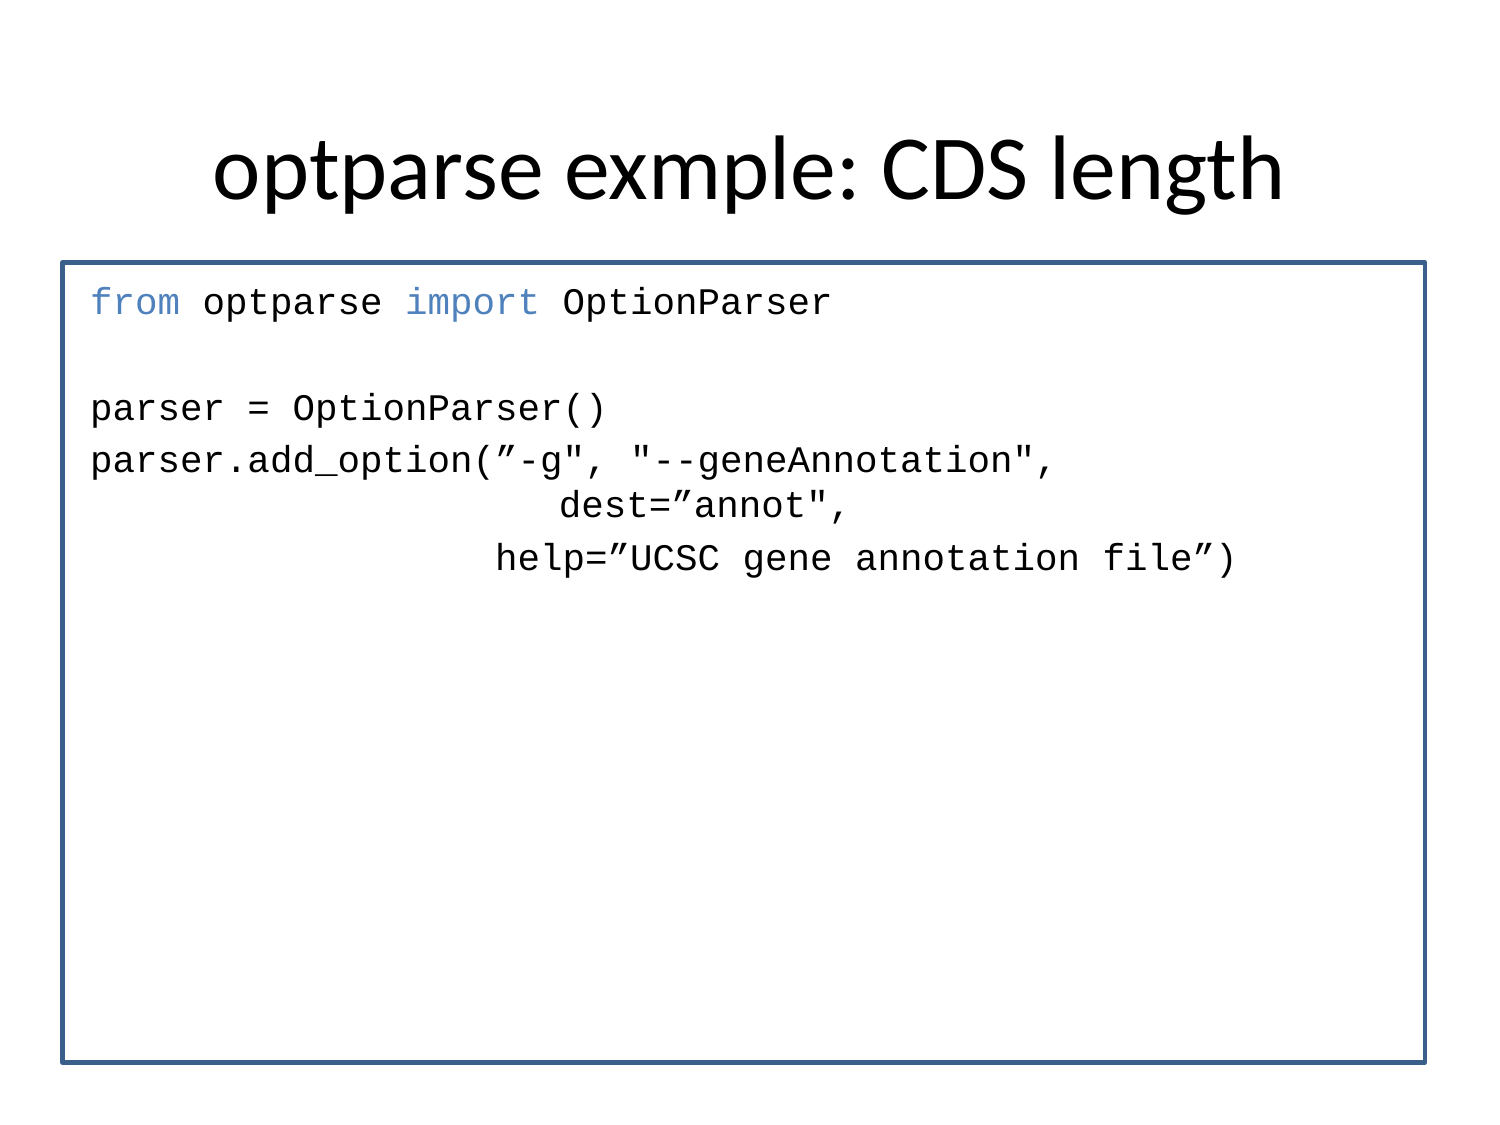

# optparse exmple: CDS length

from optparse import OptionParser

parser = OptionParser()
parser.add_option(”-g", "--geneAnnotation",  				     dest=”annot",
                  help=”UCSC gene annotation file”)